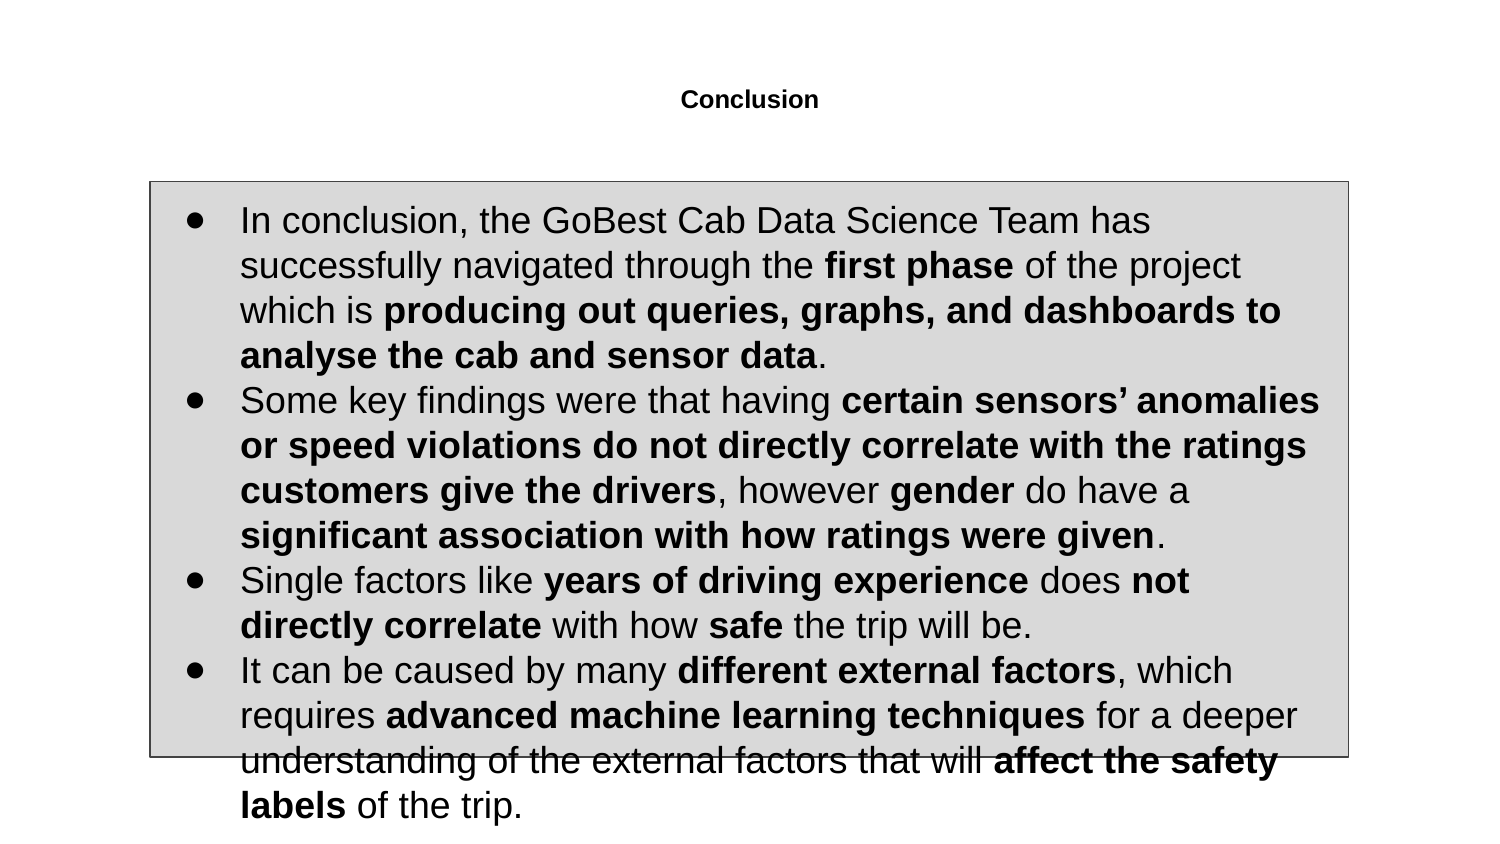

# Conclusion
In conclusion, the GoBest Cab Data Science Team has successfully navigated through the first phase of the project which is producing out queries, graphs, and dashboards to analyse the cab and sensor data.
Some key findings were that having certain sensors’ anomalies or speed violations do not directly correlate with the ratings customers give the drivers, however gender do have a significant association with how ratings were given.
Single factors like years of driving experience does not directly correlate with how safe the trip will be.
It can be caused by many different external factors, which requires advanced machine learning techniques for a deeper understanding of the external factors that will affect the safety labels of the trip.